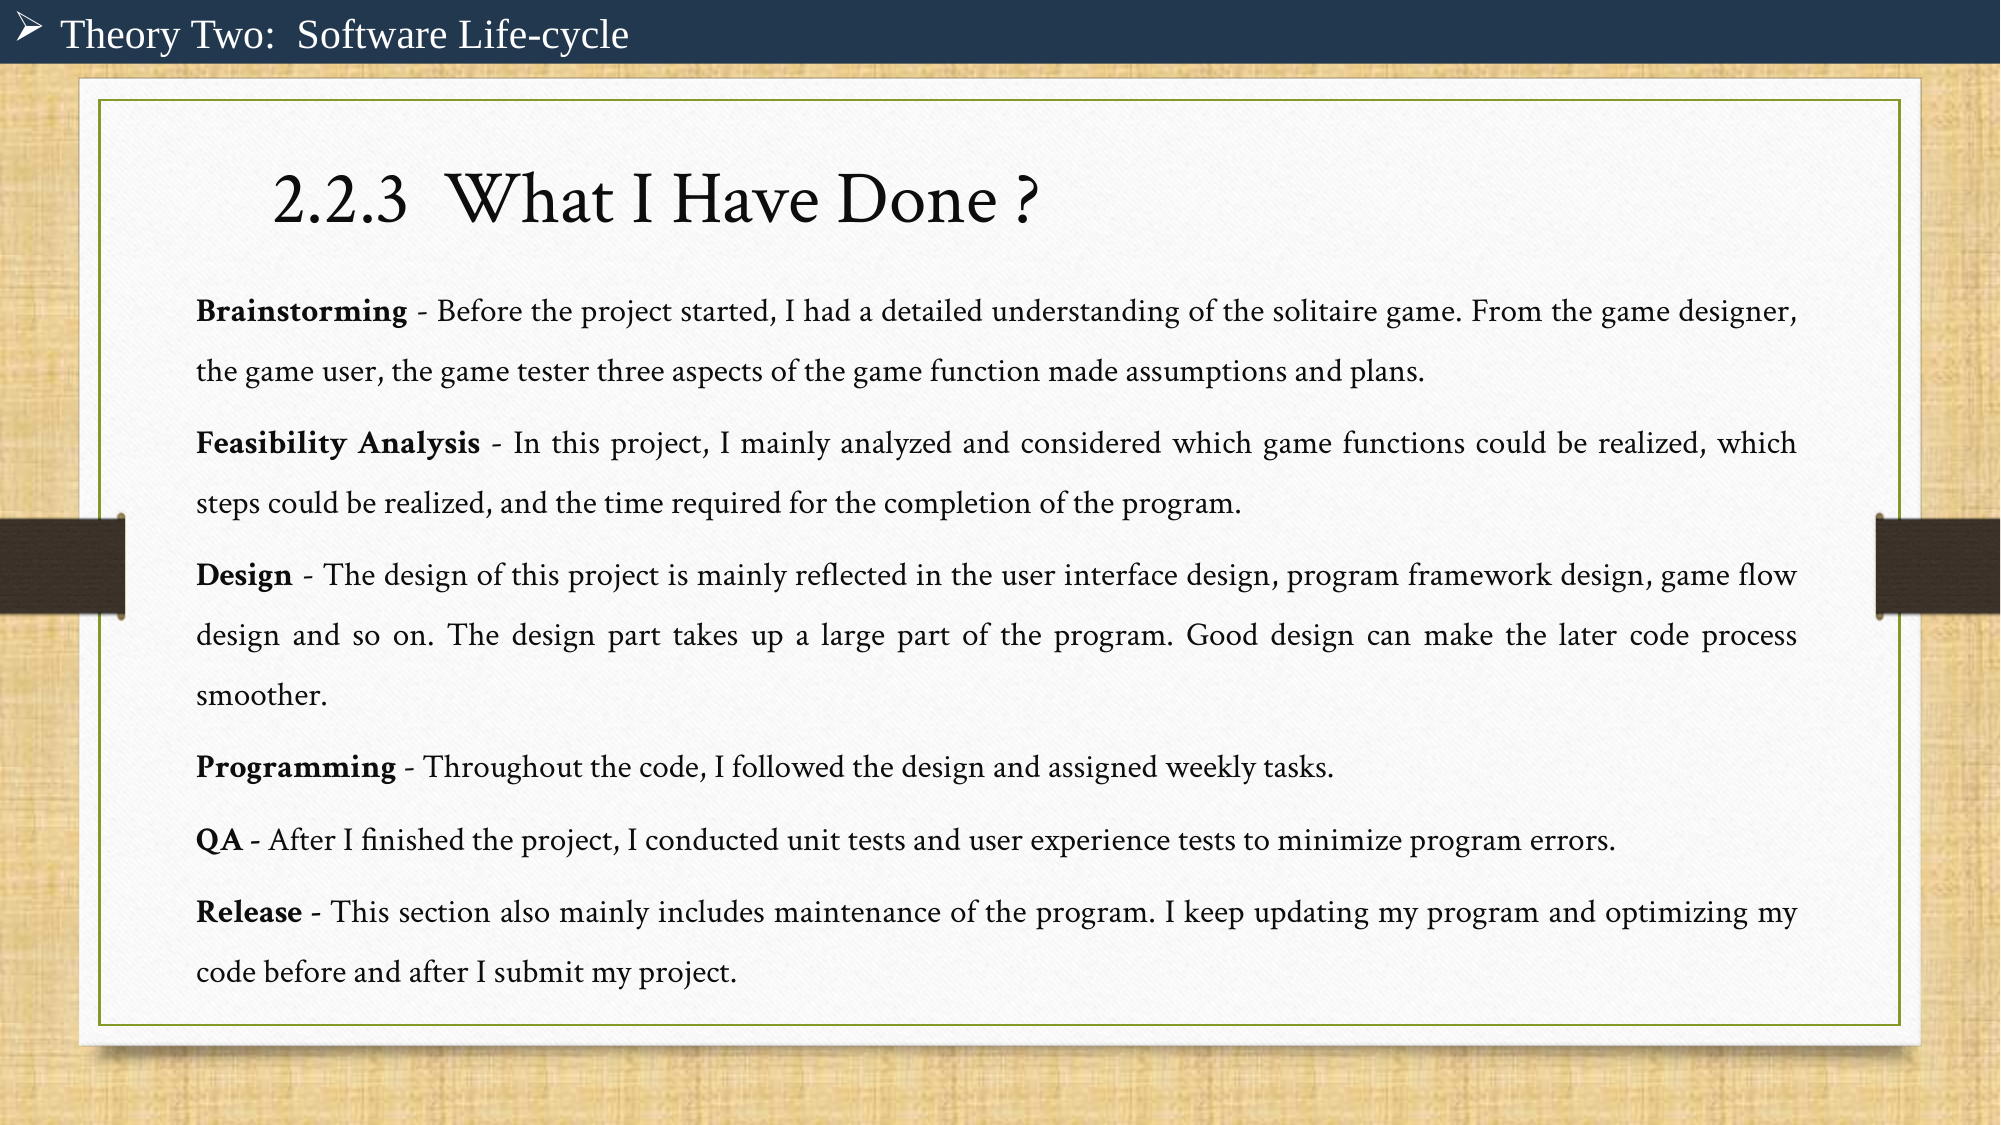

Theory Two:  Software Life-cycle
2.2.3  What I Have Done ?
Brainstorming - Before the project started, I had a detailed understanding of the solitaire game. From the game designer, the game user, the game tester three aspects of the game function made assumptions and plans.
Feasibility Analysis - In this project, I mainly analyzed and considered which game functions could be realized, which steps could be realized, and the time required for the completion of the program.
Design - The design of this project is mainly reflected in the user interface design, program framework design, game flow design and so on. The design part takes up a large part of the program. Good design can make the later code process smoother.
Programming - Throughout the code, I followed the design and assigned weekly tasks.
QA - After I finished the project, I conducted unit tests and user experience tests to minimize program errors.
Release - This section also mainly includes maintenance of the program. I keep updating my program and optimizing my code before and after I submit my project.